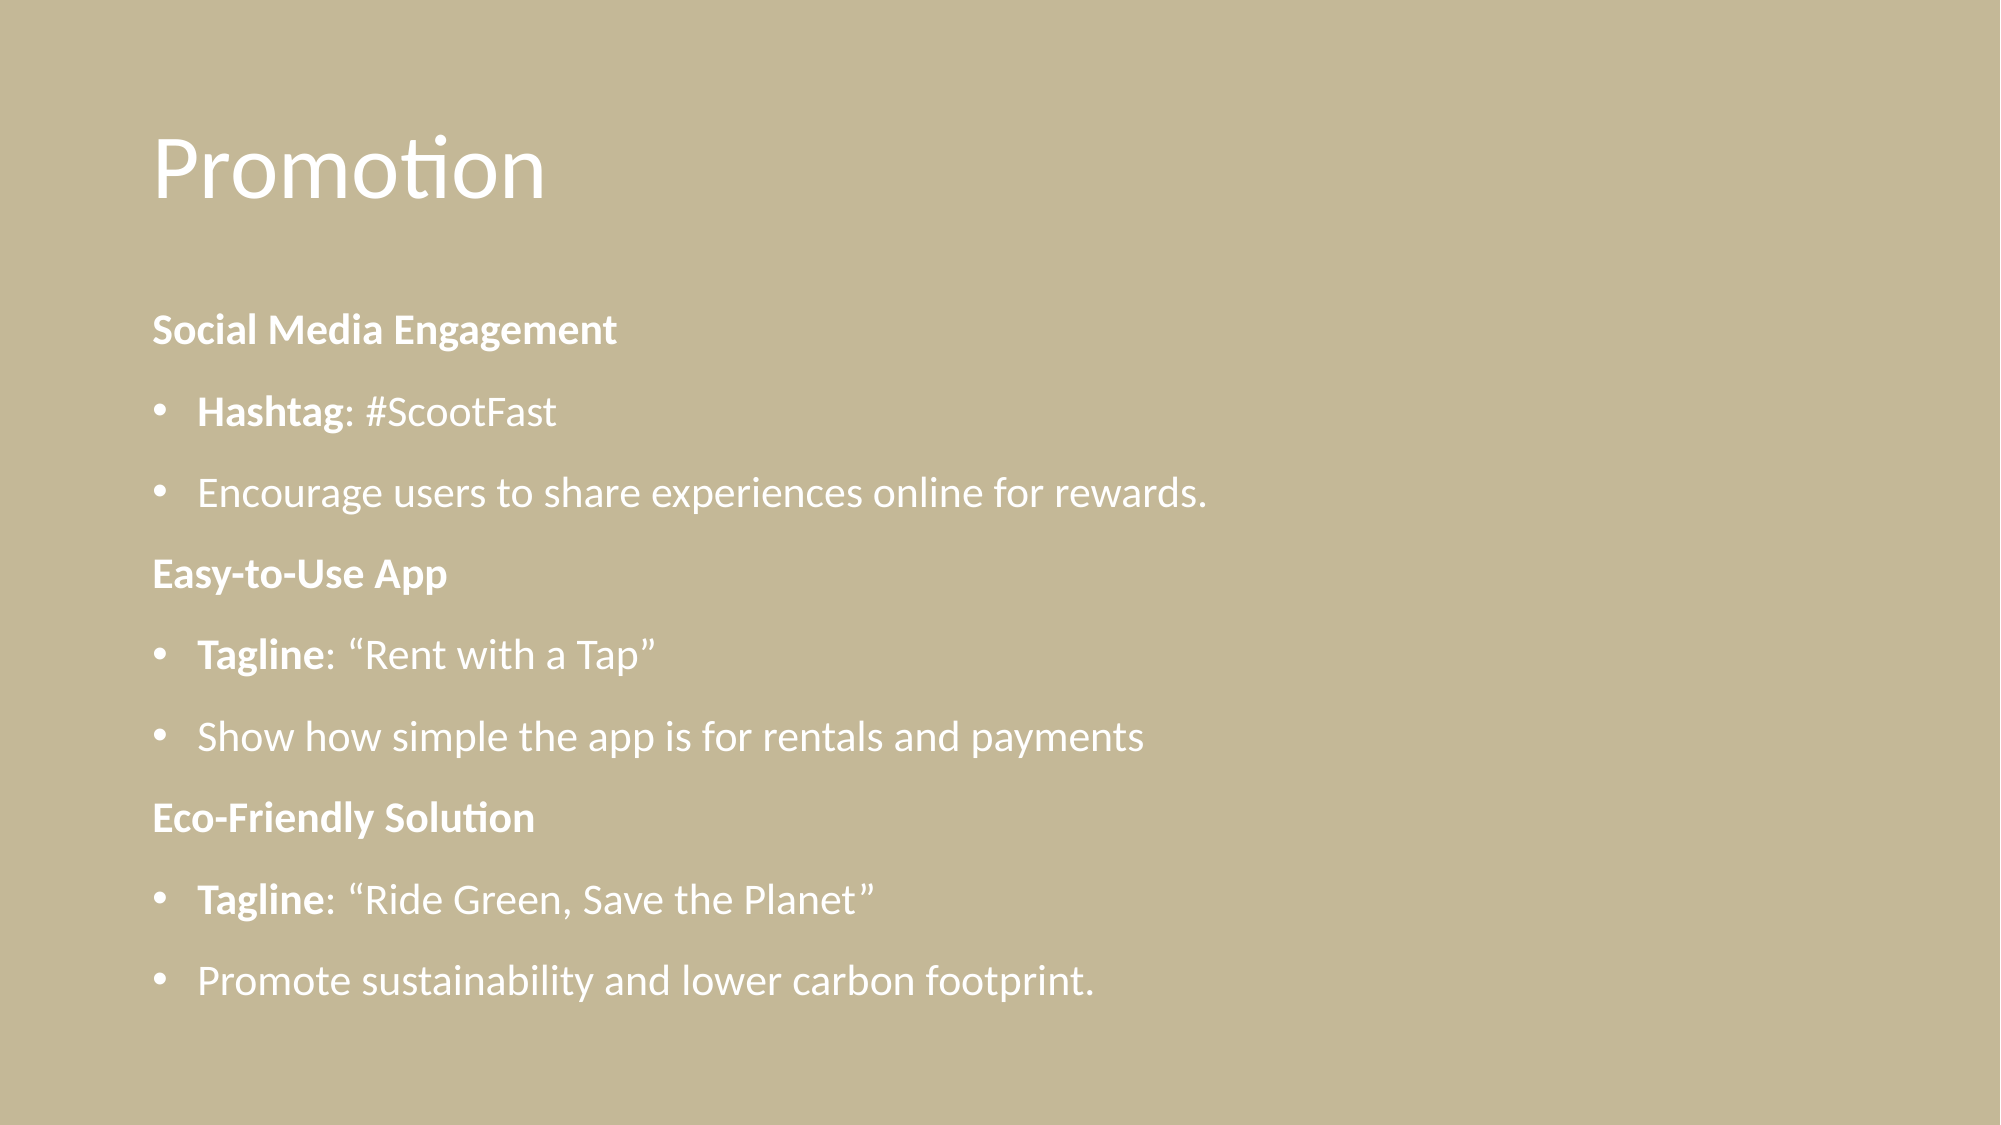

# Promotion
Social Media Engagement
Hashtag: #ScootFast
Encourage users to share experiences online for rewards.
Easy-to-Use App
Tagline: “Rent with a Tap”
Show how simple the app is for rentals and payments
Eco-Friendly Solution
Tagline: “Ride Green, Save the Planet”
Promote sustainability and lower carbon footprint.